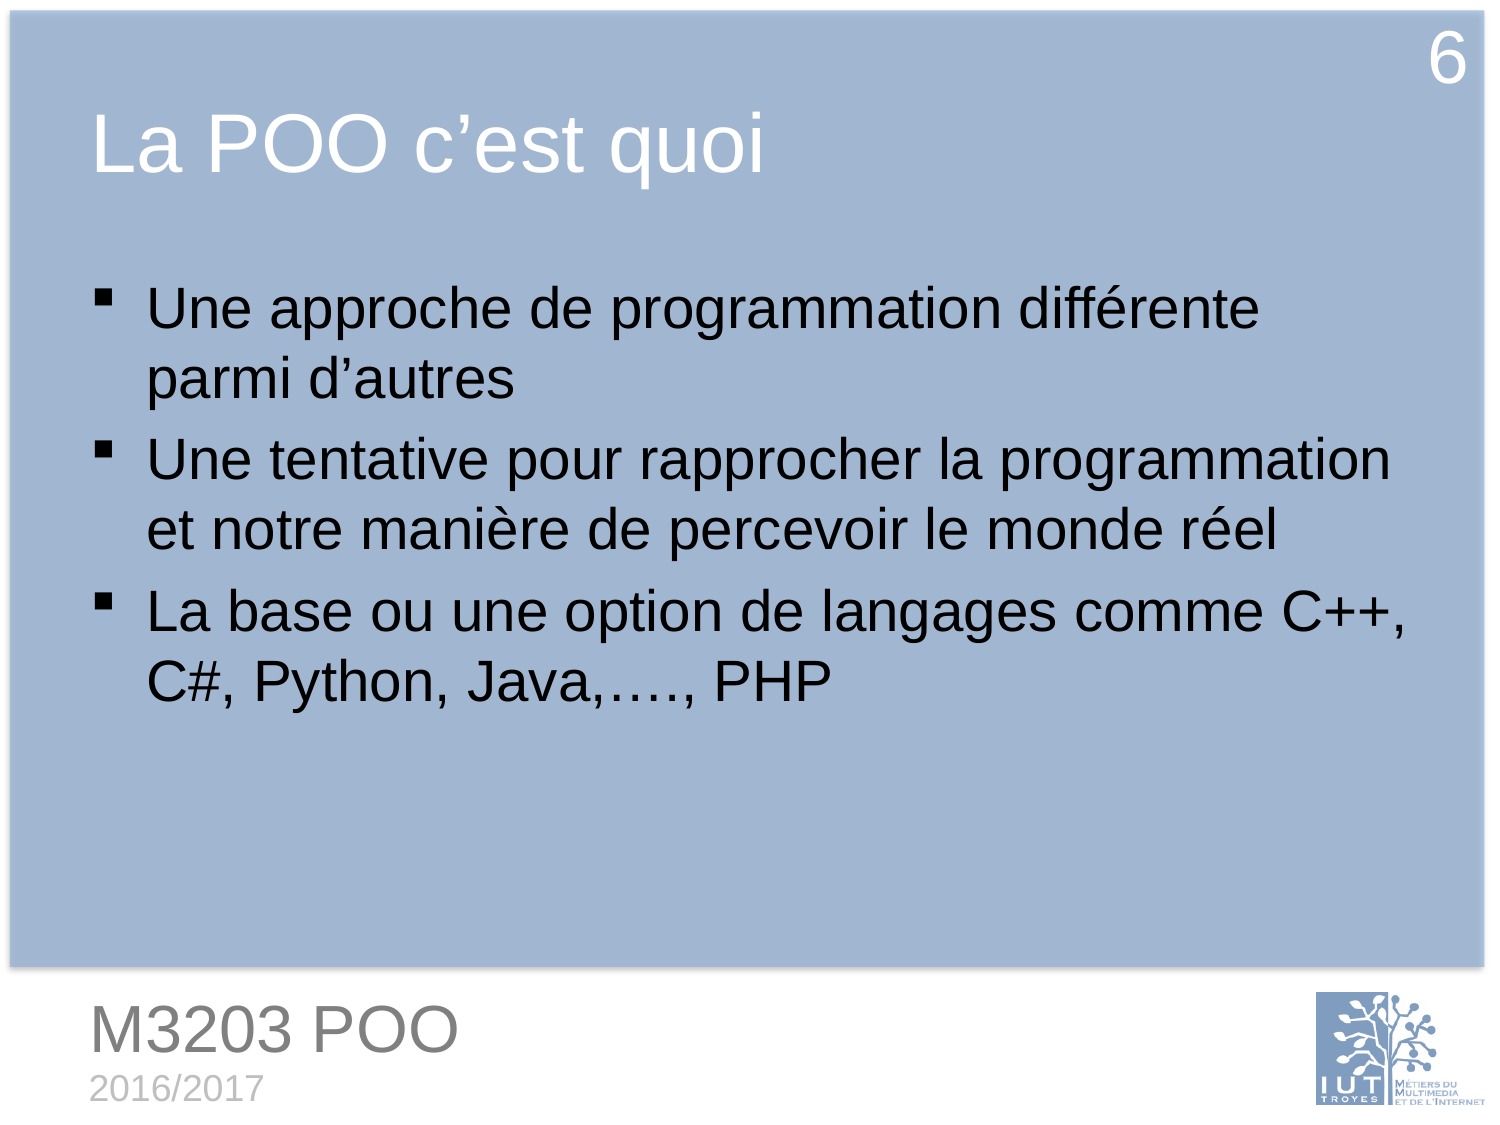

6
# La POO c’est quoi
Une approche de programmation différente parmi d’autres
Une tentative pour rapprocher la programmation et notre manière de percevoir le monde réel
La base ou une option de langages comme C++, C#, Python, Java,…., PHP